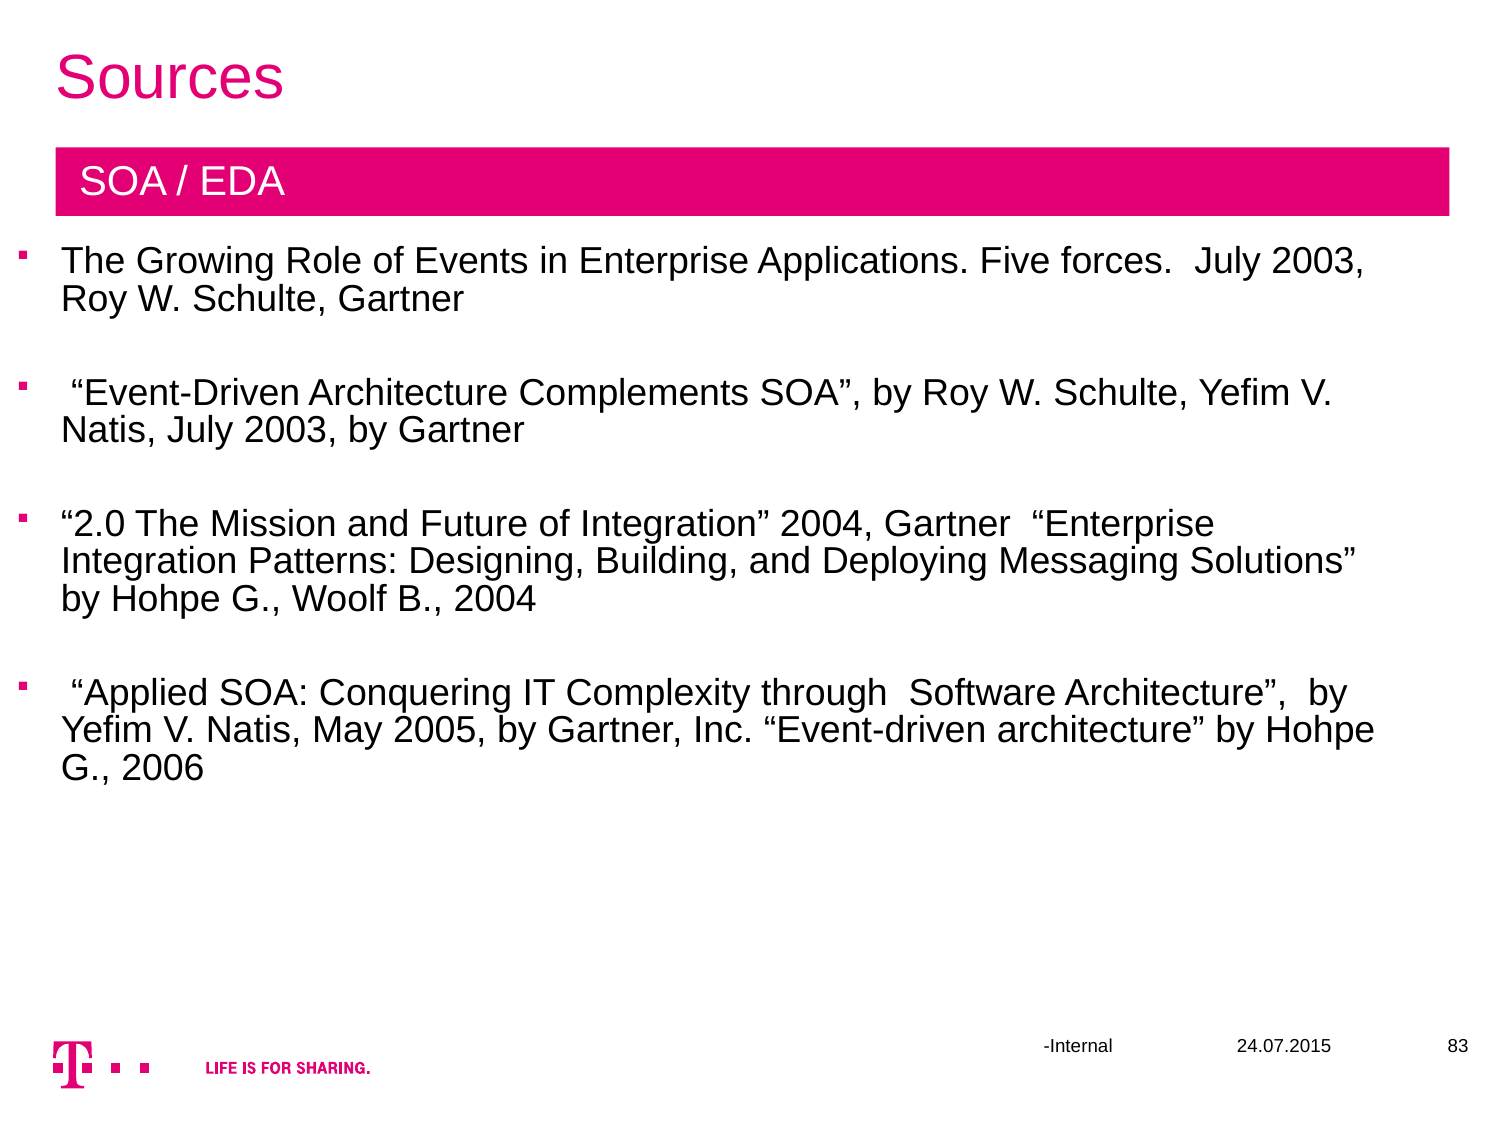

# Sources
SOA / EDA

The Growing Role of Events in Enterprise Applications. Five forces.  July 2003, Roy W. Schulte, Gartner

 “Event-Driven Architecture Complements SOA”, by Roy W. Schulte, Yefim V. Natis, July 2003, by Gartner

“2.0 The Mission and Future of Integration” 2004, Gartner  “Enterprise Integration Patterns: Designing, Building, and Deploying Messaging Solutions” by Hohpe G., Woolf B., 2004

 “Applied SOA: Conquering IT Complexity through  Software Architecture”,  by Yefim V. Natis, May 2005, by Gartner, Inc. “Event-driven architecture” by Hohpe G., 2006

-Internal
24.07.2015
83